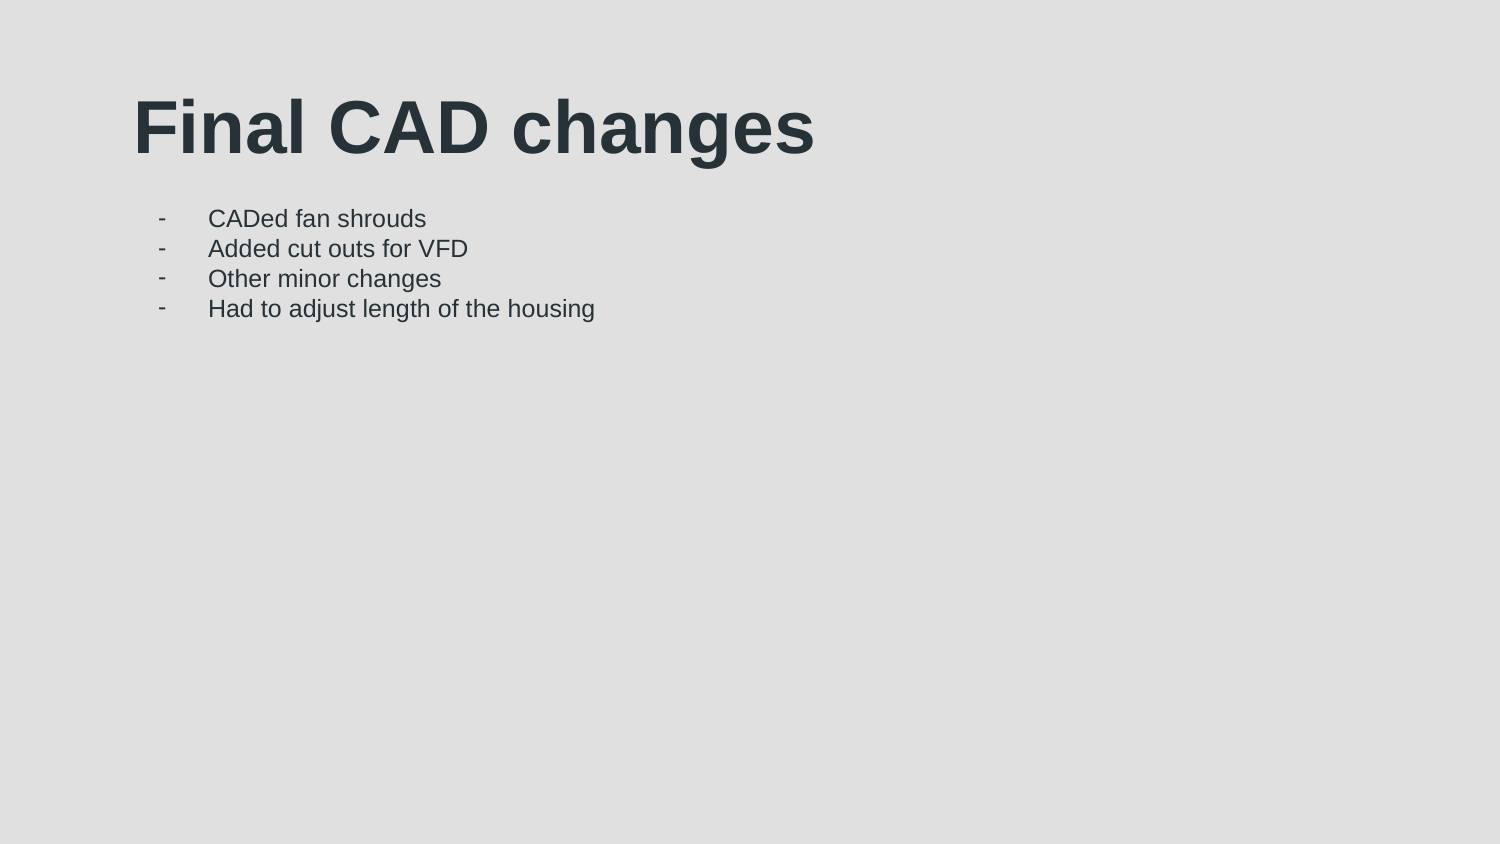

# Final CAD changes
CADed fan shrouds
Added cut outs for VFD
Other minor changes
Had to adjust length of the housing